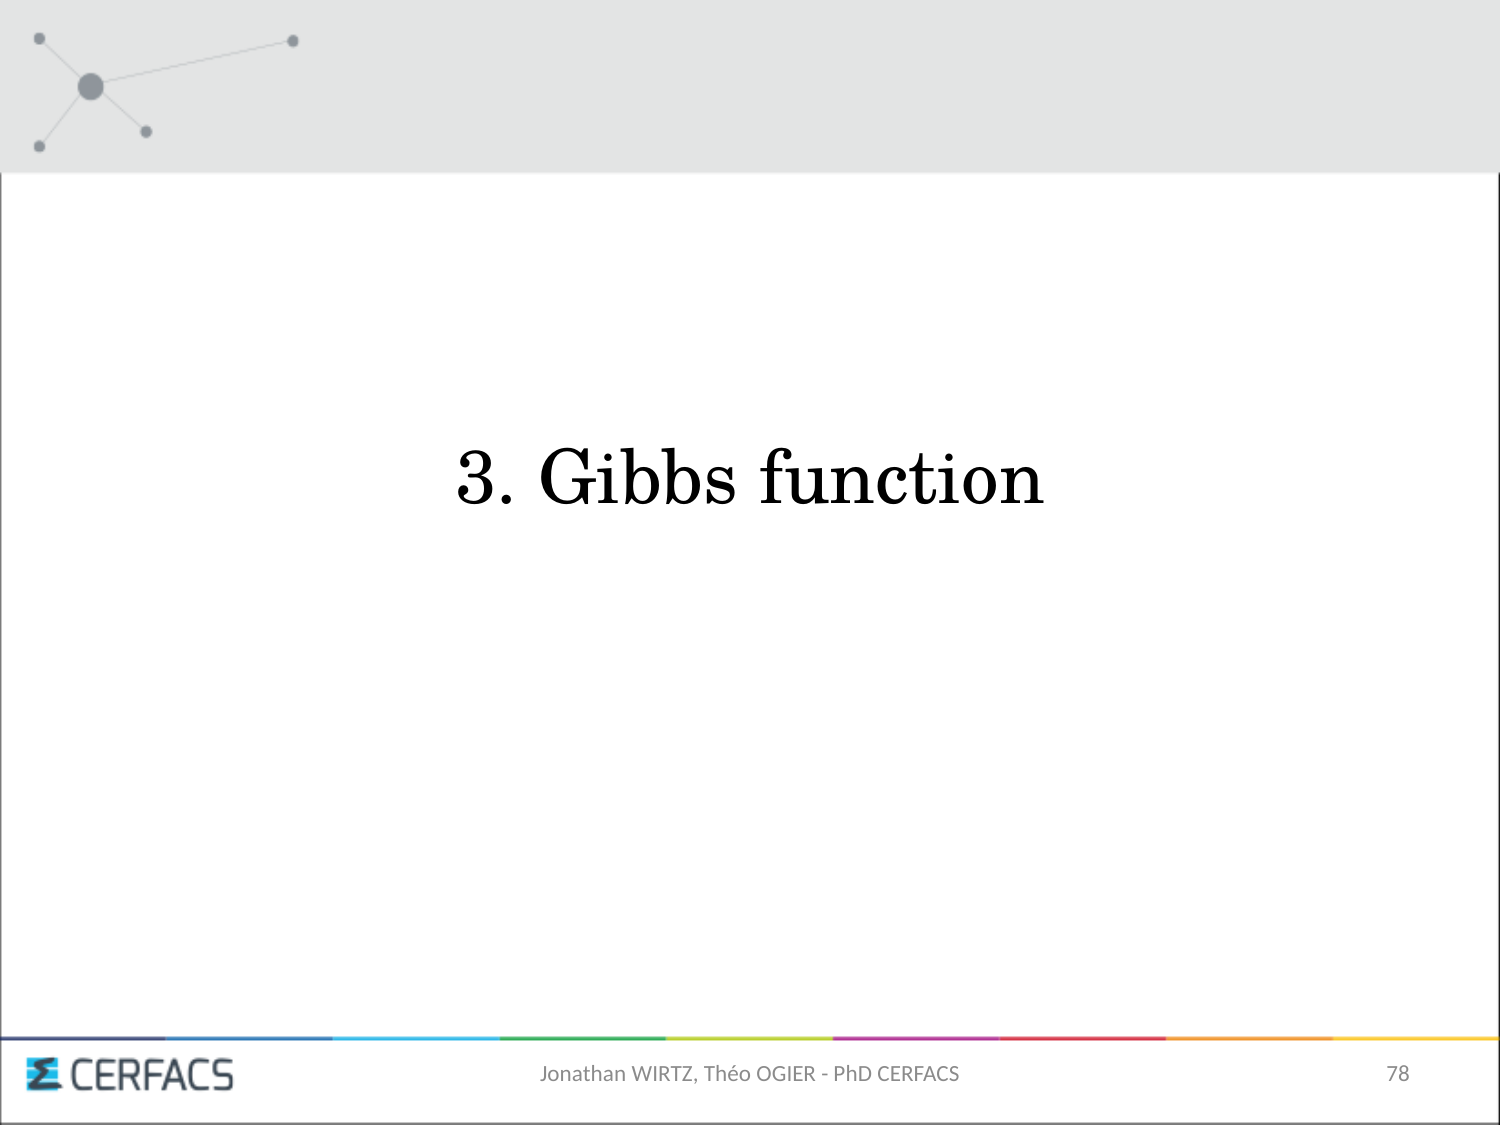

3. Gibbs function
Jonathan WIRTZ, Théo OGIER - PhD CERFACS
78